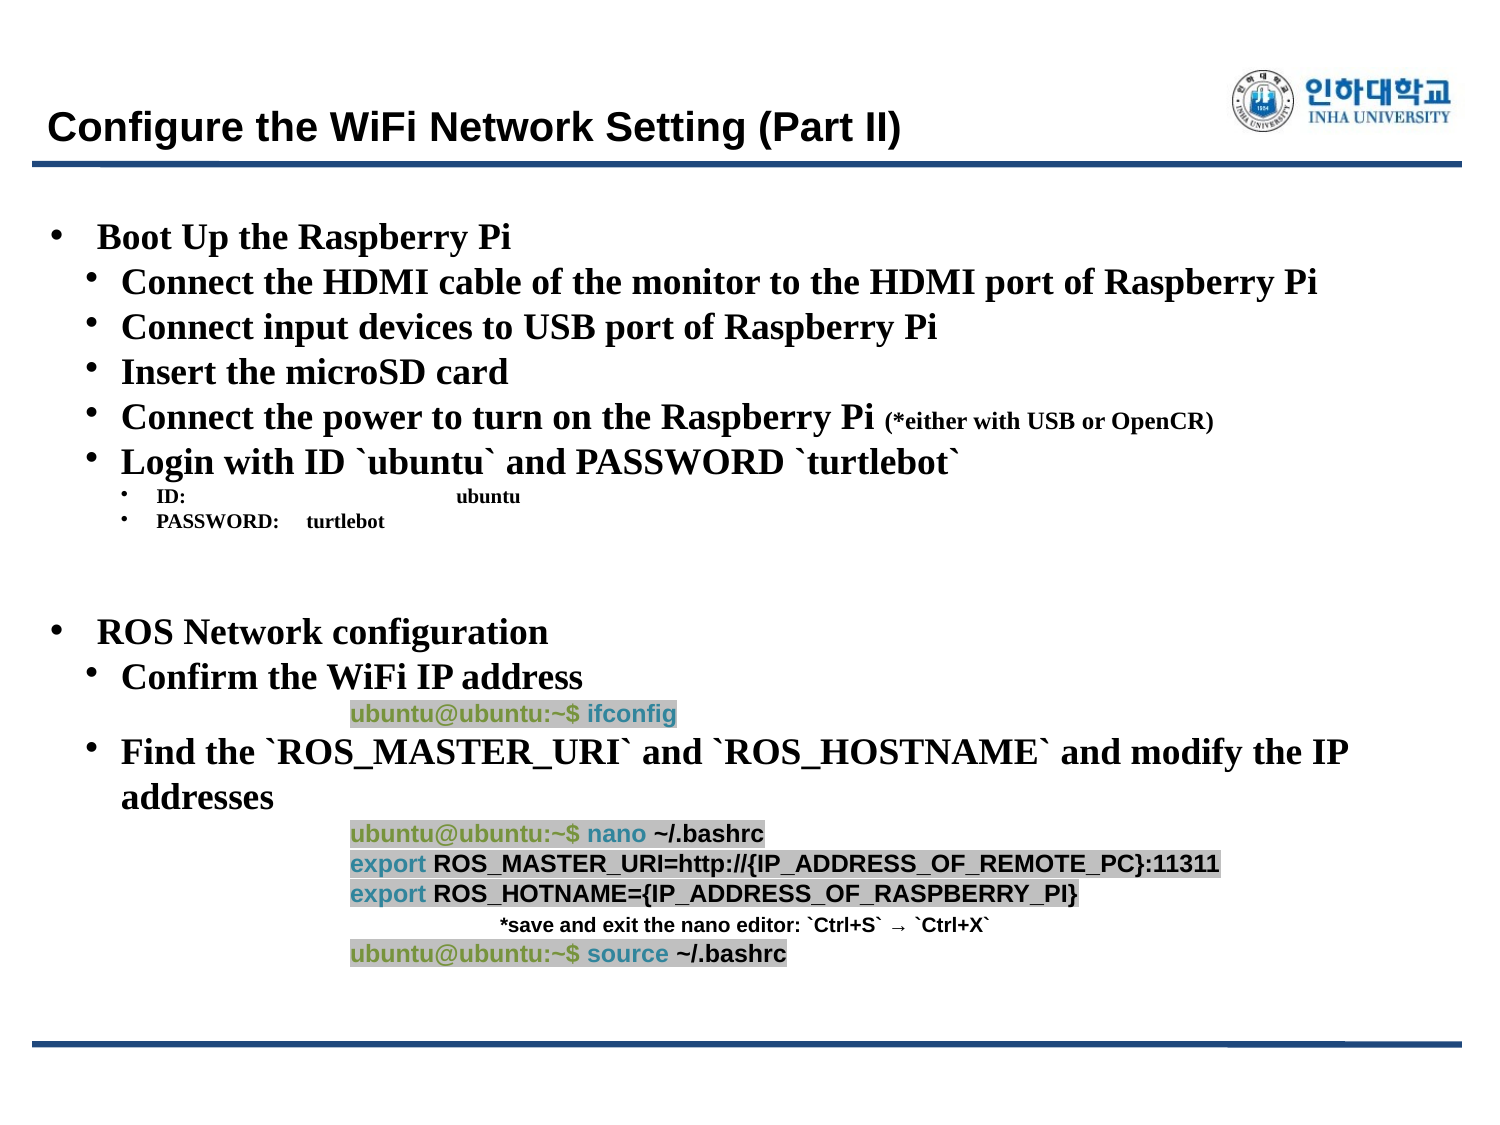

Configure the WiFi Network Setting (Part II)
Boot Up the Raspberry Pi
Connect the HDMI cable of the monitor to the HDMI port of Raspberry Pi
Connect input devices to USB port of Raspberry Pi
Insert the microSD card
Connect the power to turn on the Raspberry Pi (*either with USB or OpenCR)
Login with ID `ubuntu` and PASSWORD `turtlebot`
ID:		ubuntu
PASSWORD:	turtlebot

ROS Network configuration
Confirm the WiFi IP address
		ubuntu@ubuntu:~$ ifconfig
Find the `ROS_MASTER_URI` and `ROS_HOSTNAME` and modify the IP addresses
		ubuntu@ubuntu:~$ nano ~/.bashrc
		export ROS_MASTER_URI=http://{IP_ADDRESS_OF_REMOTE_PC}:11311
		export ROS_HOTNAME={IP_ADDRESS_OF_RASPBERRY_PI}
			*save and exit the nano editor: `Ctrl+S` → `Ctrl+X`
		ubuntu@ubuntu:~$ source ~/.bashrc